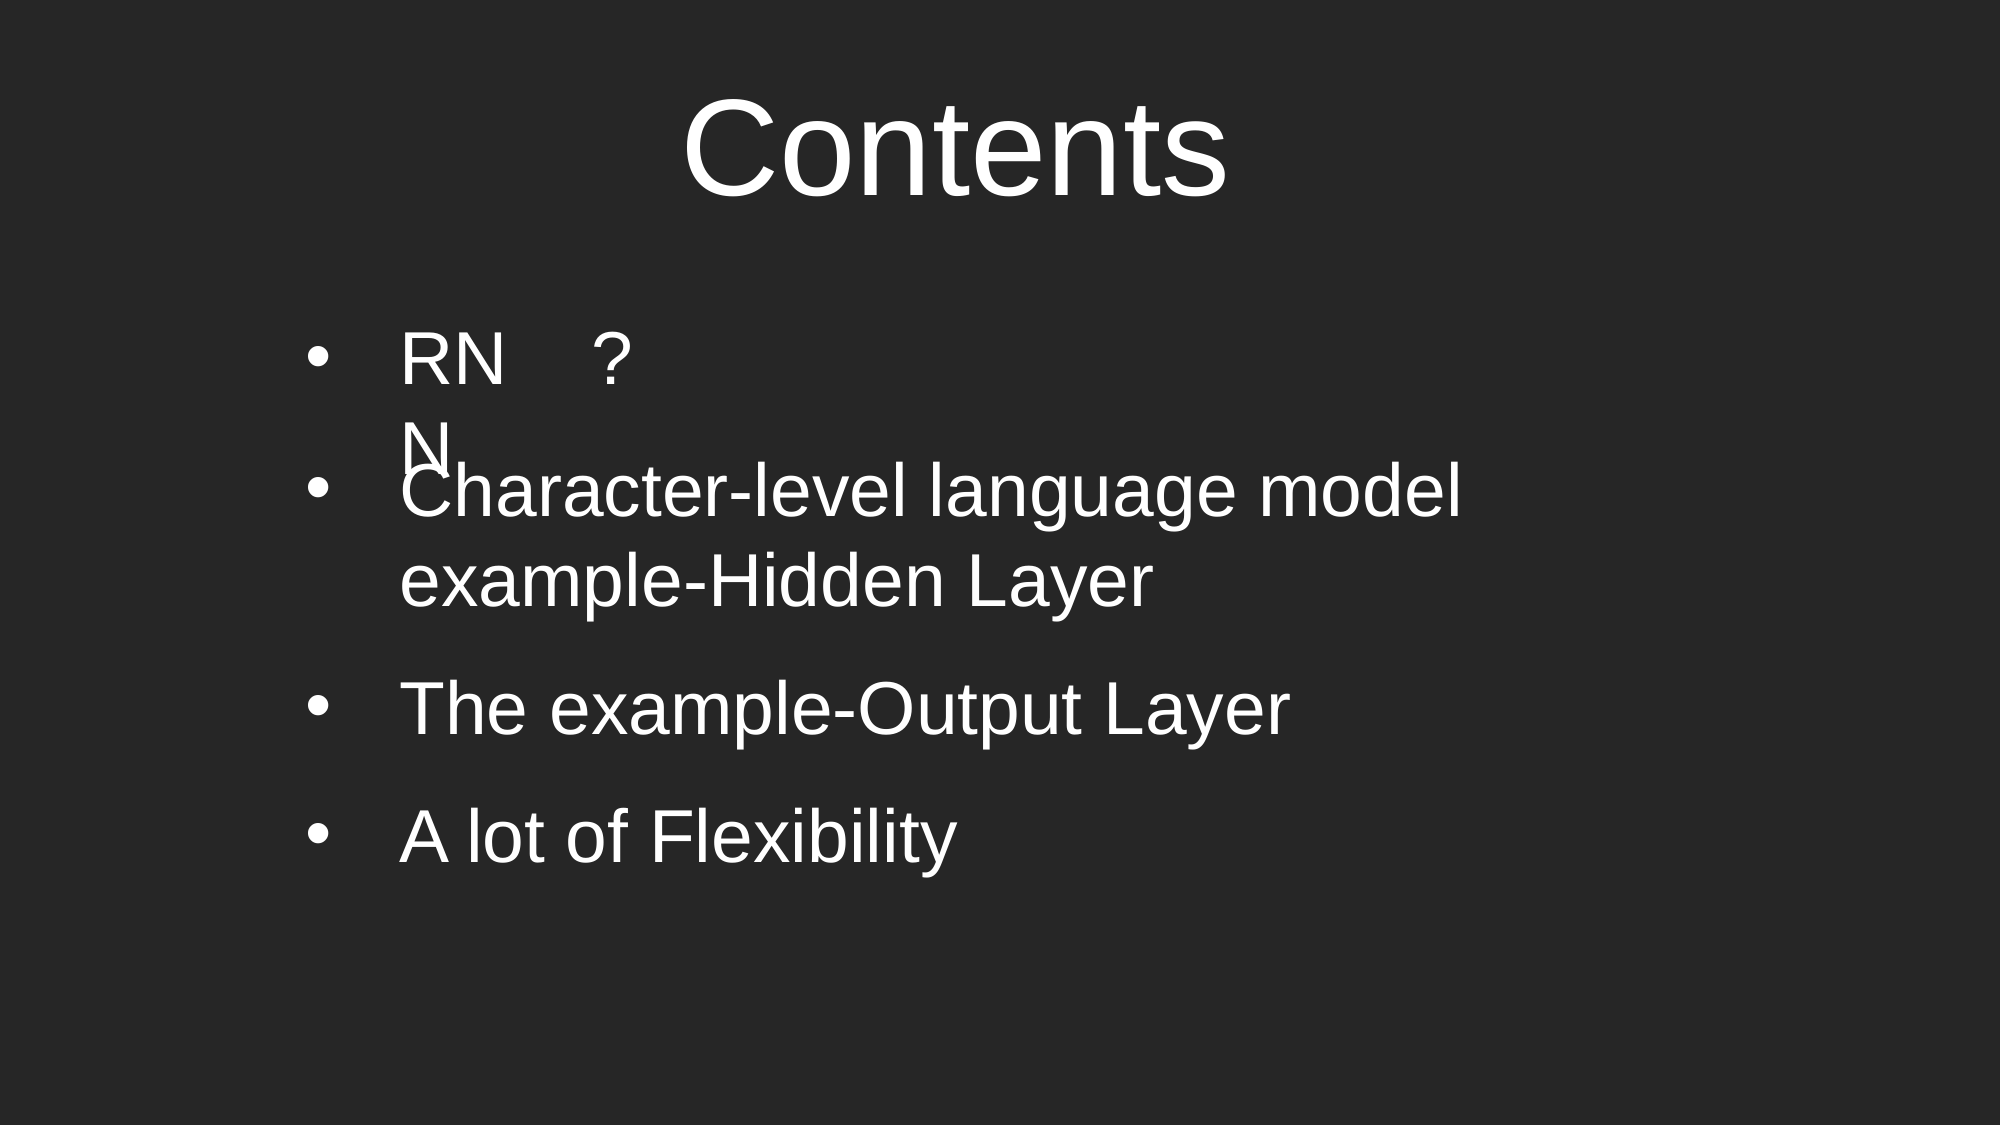

Contents
?
RNN
Character-level language model example-Hidden Layer
The example-Output Layer
A lot of Flexibility